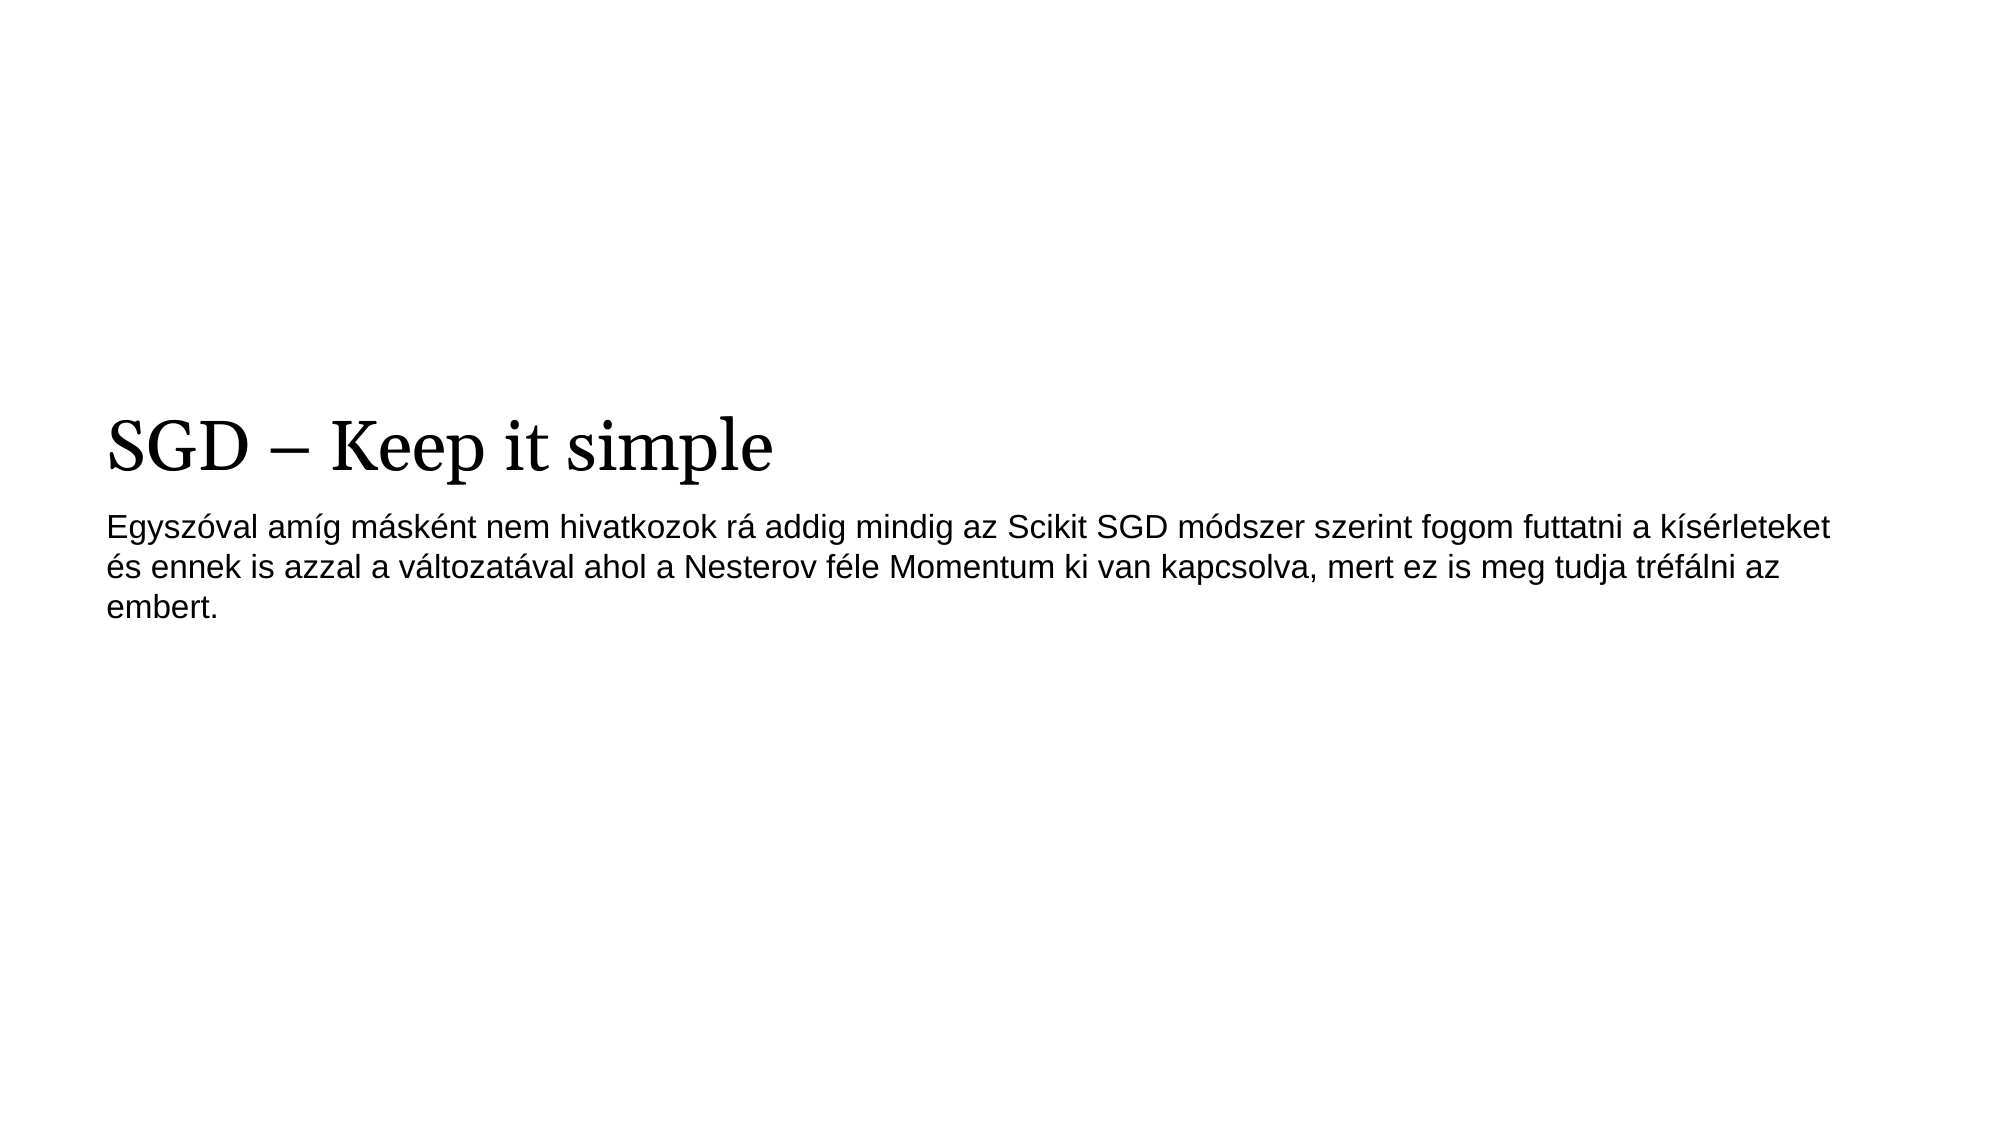

SGD – Keep it simple
Egyszóval amíg másként nem hivatkozok rá addig mindig az Scikit SGD módszer szerint fogom futtatni a kísérleteket és ennek is azzal a változatával ahol a Nesterov féle Momentum ki van kapcsolva, mert ez is meg tudja tréfálni az embert.